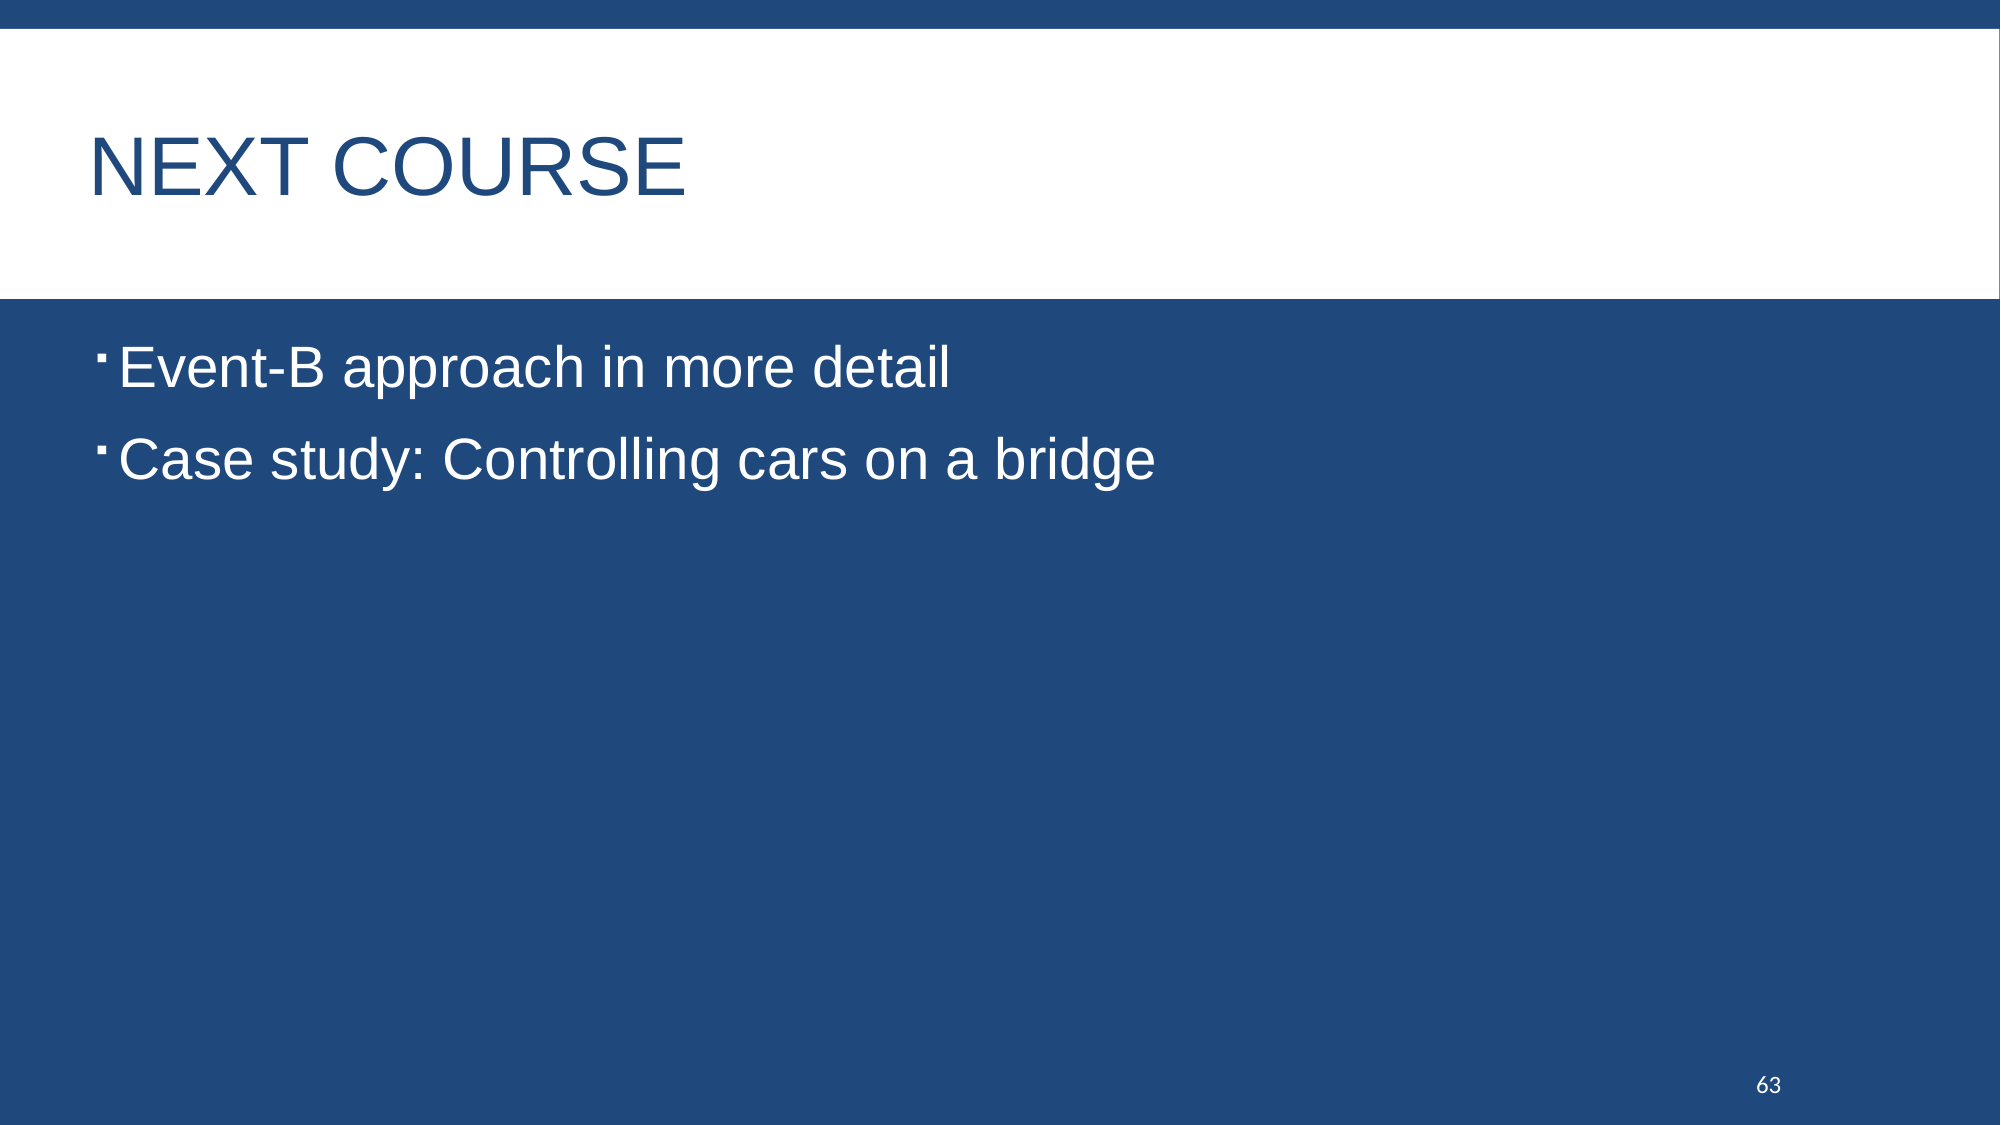

# Next Course
Event-B approach in more detail
Case study: Controlling cars on a bridge
63